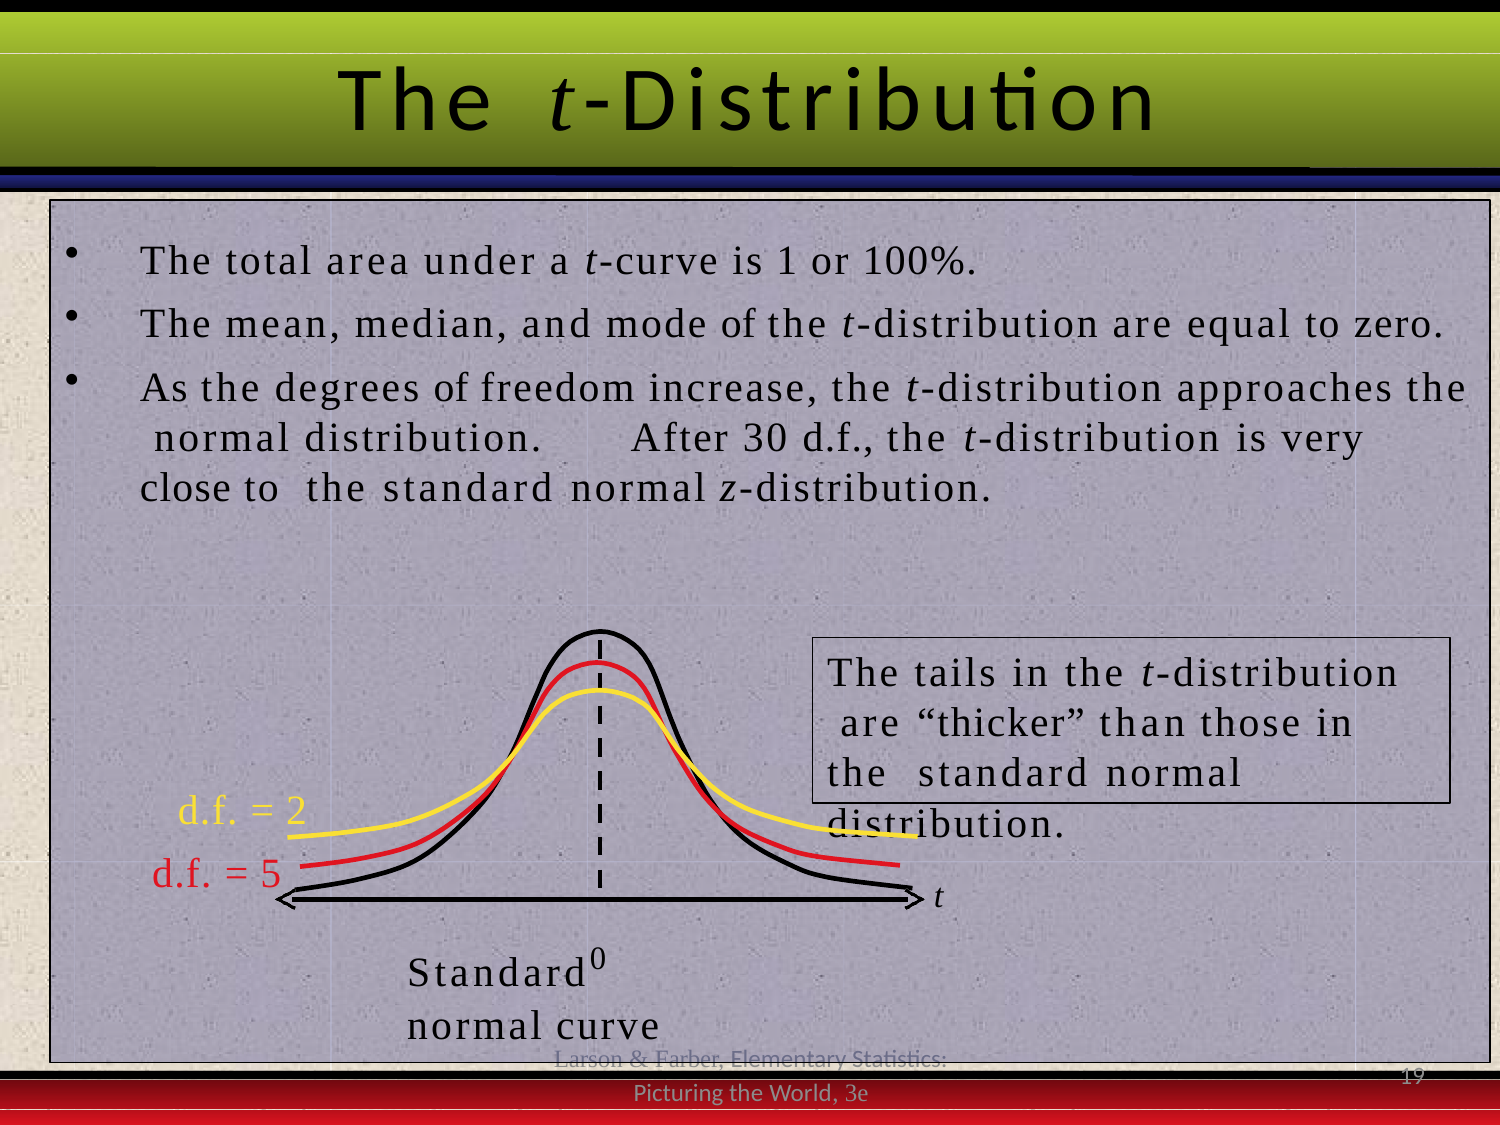

# The	t-Distribution

The total area under a t-curve is 1 or 100%.
The mean, median, and mode of the t-distribution are equal to zero.
As the degrees of freedom increase, the t-distribution approaches the  normal distribution.	After 30 d.f., the t-distribution is very close to  the standard normal z-distribution.

The tails in the t-distribution  are “thicker” than those in the  standard normal distribution.

d.f. = 2
d.f. = 5

t

Standard0  normal curve
Larson & Farber, Elementary Statistics: Picturing the World, 3e
19